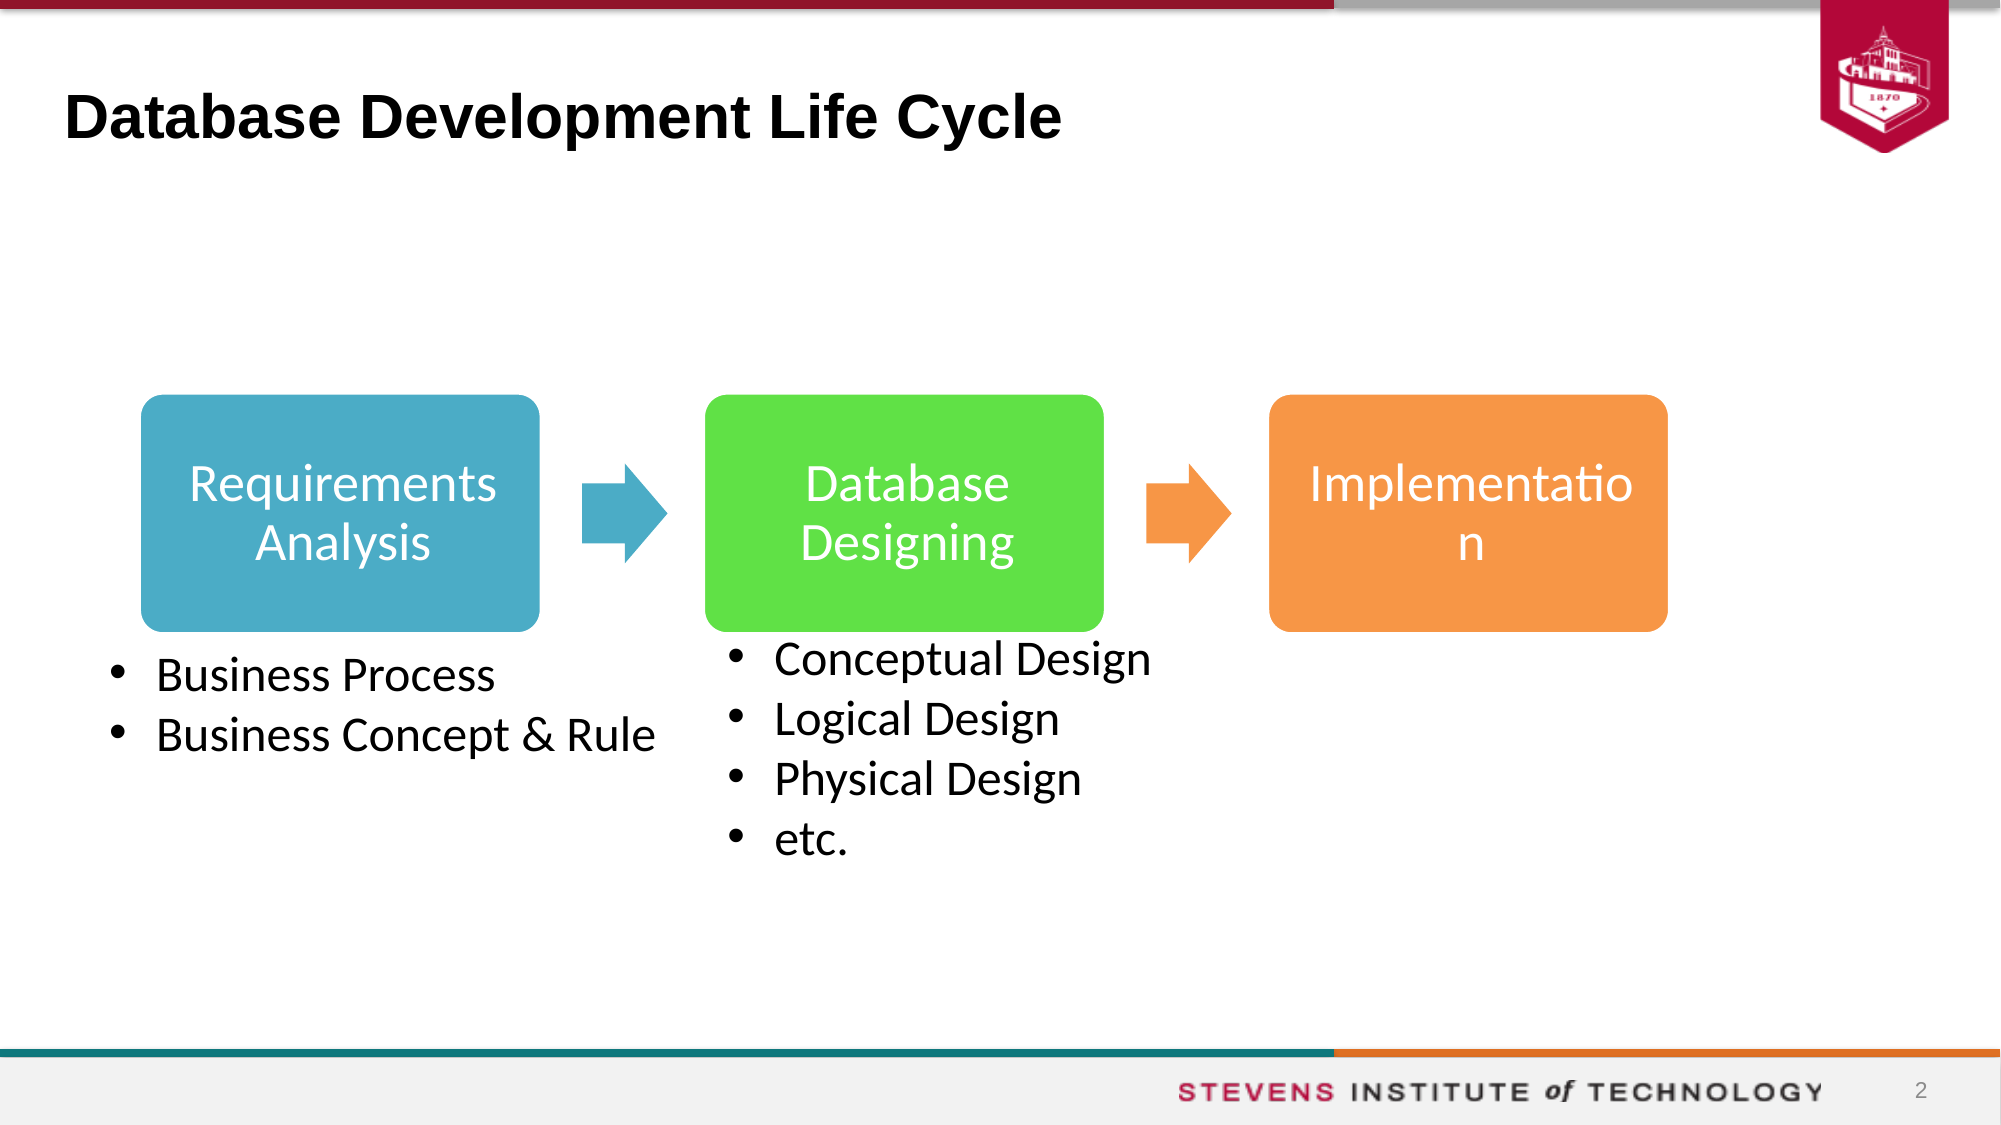

# Database Development Life Cycle
Requirements Analysis

Database Designing

Implementation
Conceptual Design
Logical Design
Physical Design
etc.
Business Process
Business Concept & Rule
2